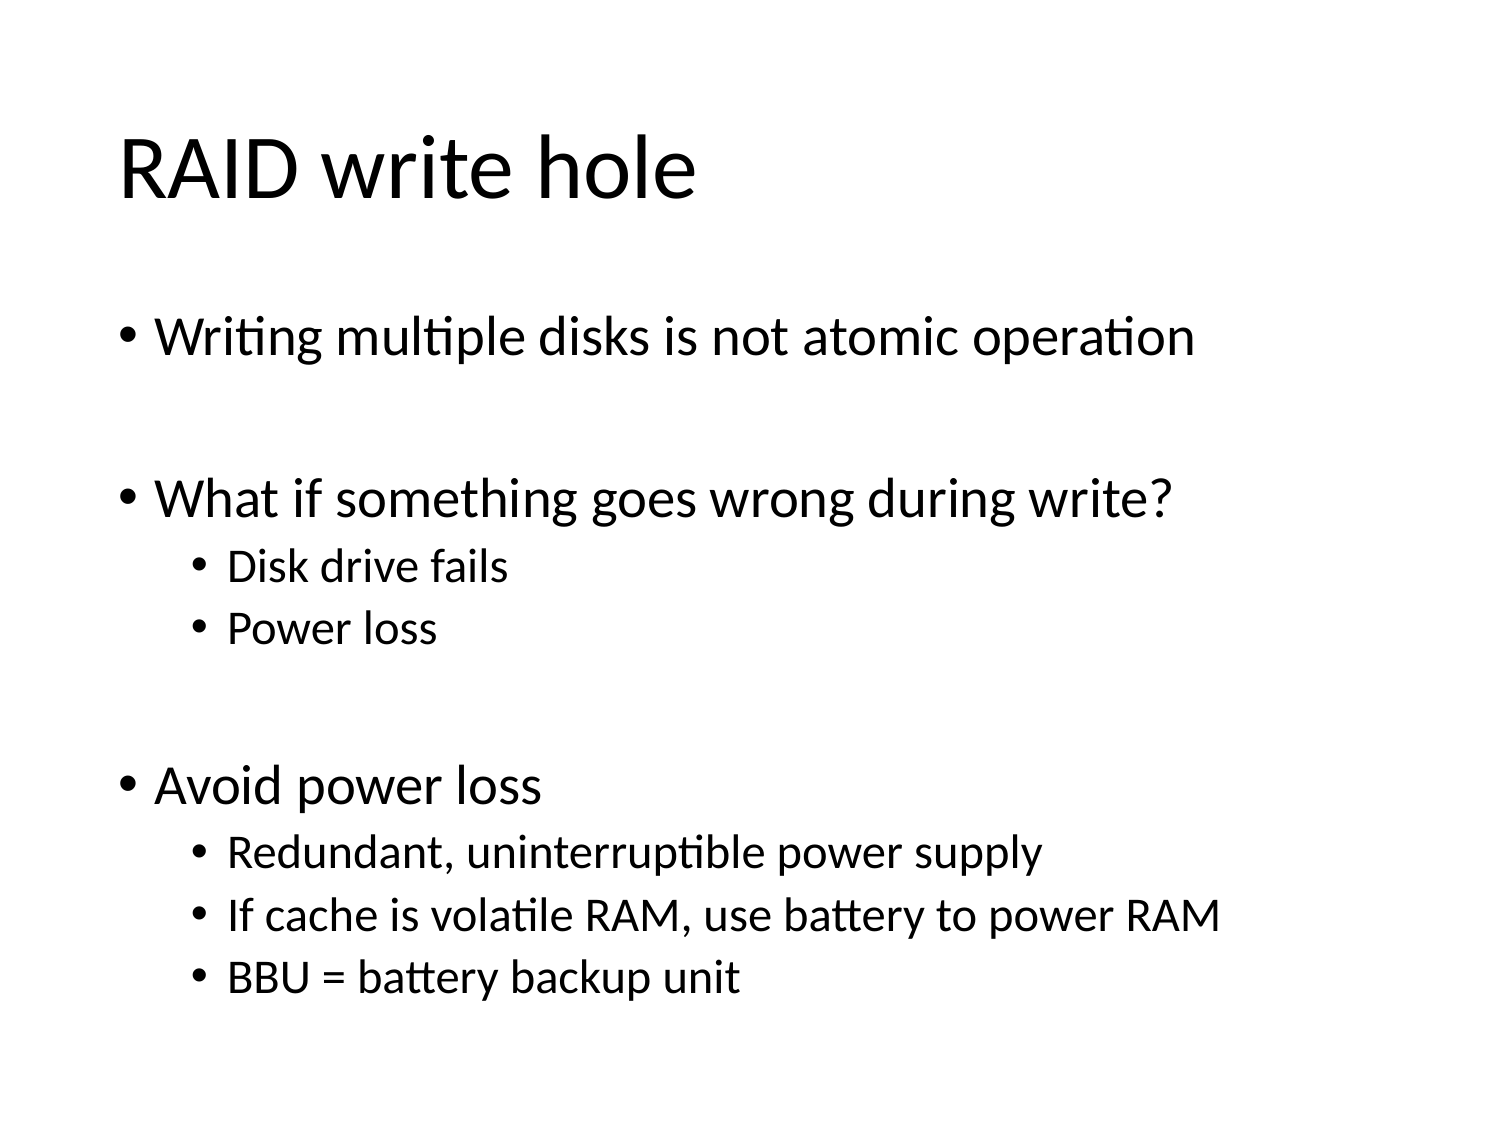

# RAID write hole
Writing multiple disks is not atomic operation

What if something goes wrong during write?
Disk drive fails
Power loss

Avoid power loss
Redundant, uninterruptible power supply
If cache is volatile RAM, use battery to power RAM
BBU = battery backup unit